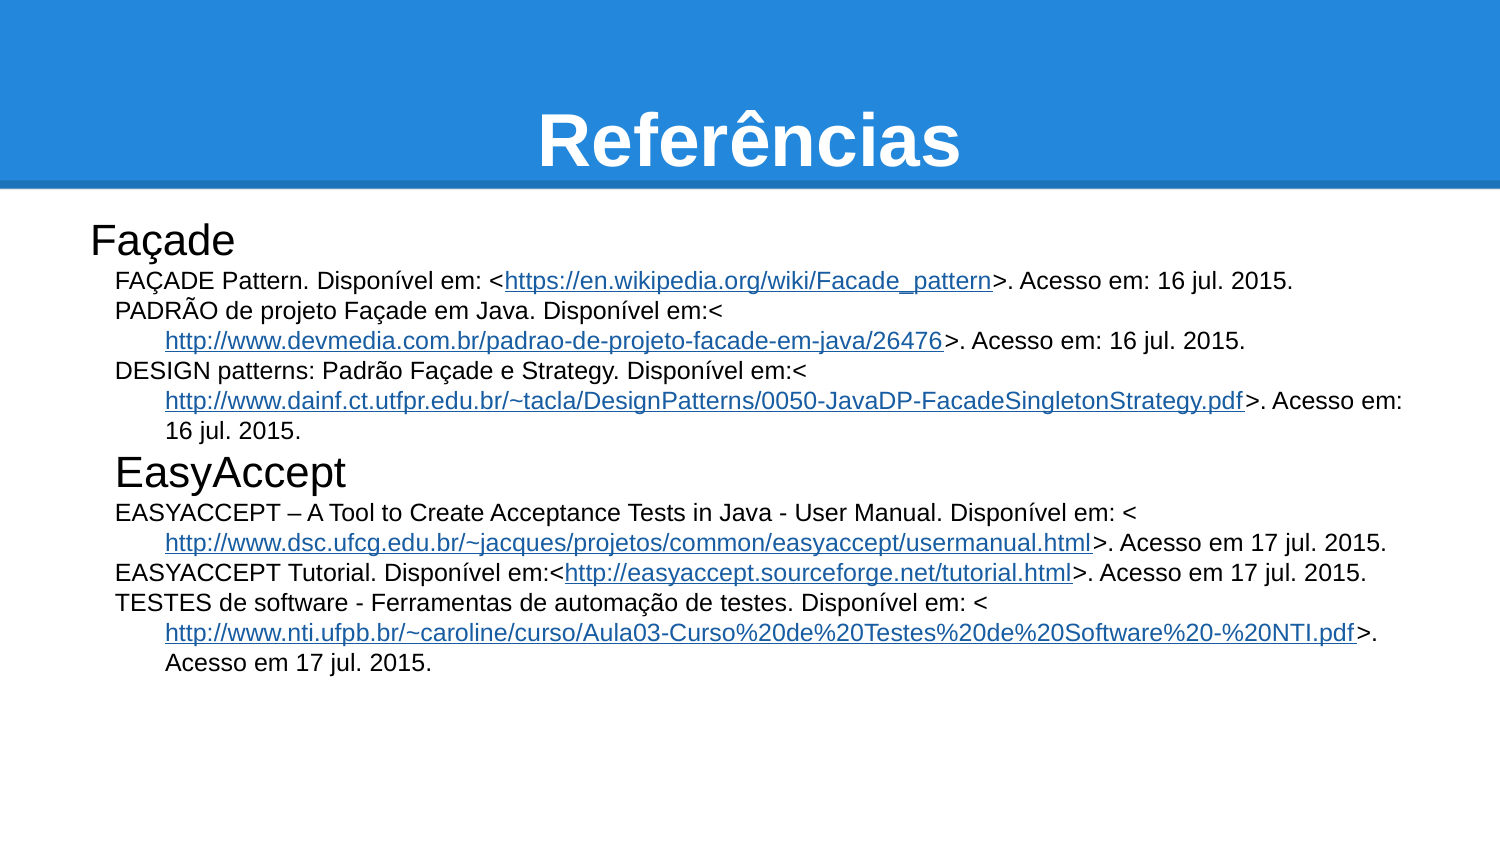

# Referências
Façade
FAÇADE Pattern. Disponível em: <https://en.wikipedia.org/wiki/Facade_pattern>. Acesso em: 16 jul. 2015.
PADRÃO de projeto Façade em Java. Disponível em:<http://www.devmedia.com.br/padrao-de-projeto-facade-em-java/26476>. Acesso em: 16 jul. 2015.
DESIGN patterns: Padrão Façade e Strategy. Disponível em:<http://www.dainf.ct.utfpr.edu.br/~tacla/DesignPatterns/0050-JavaDP-FacadeSingletonStrategy.pdf>. Acesso em: 16 jul. 2015.
EasyAccept
EASYACCEPT – A Tool to Create Acceptance Tests in Java - User Manual. Disponível em: <http://www.dsc.ufcg.edu.br/~jacques/projetos/common/easyaccept/usermanual.html>. Acesso em 17 jul. 2015.
EASYACCEPT Tutorial. Disponível em:<http://easyaccept.sourceforge.net/tutorial.html>. Acesso em 17 jul. 2015.
TESTES de software - Ferramentas de automação de testes. Disponível em: <http://www.nti.ufpb.br/~caroline/curso/Aula03-Curso%20de%20Testes%20de%20Software%20-%20NTI.pdf>. Acesso em 17 jul. 2015.